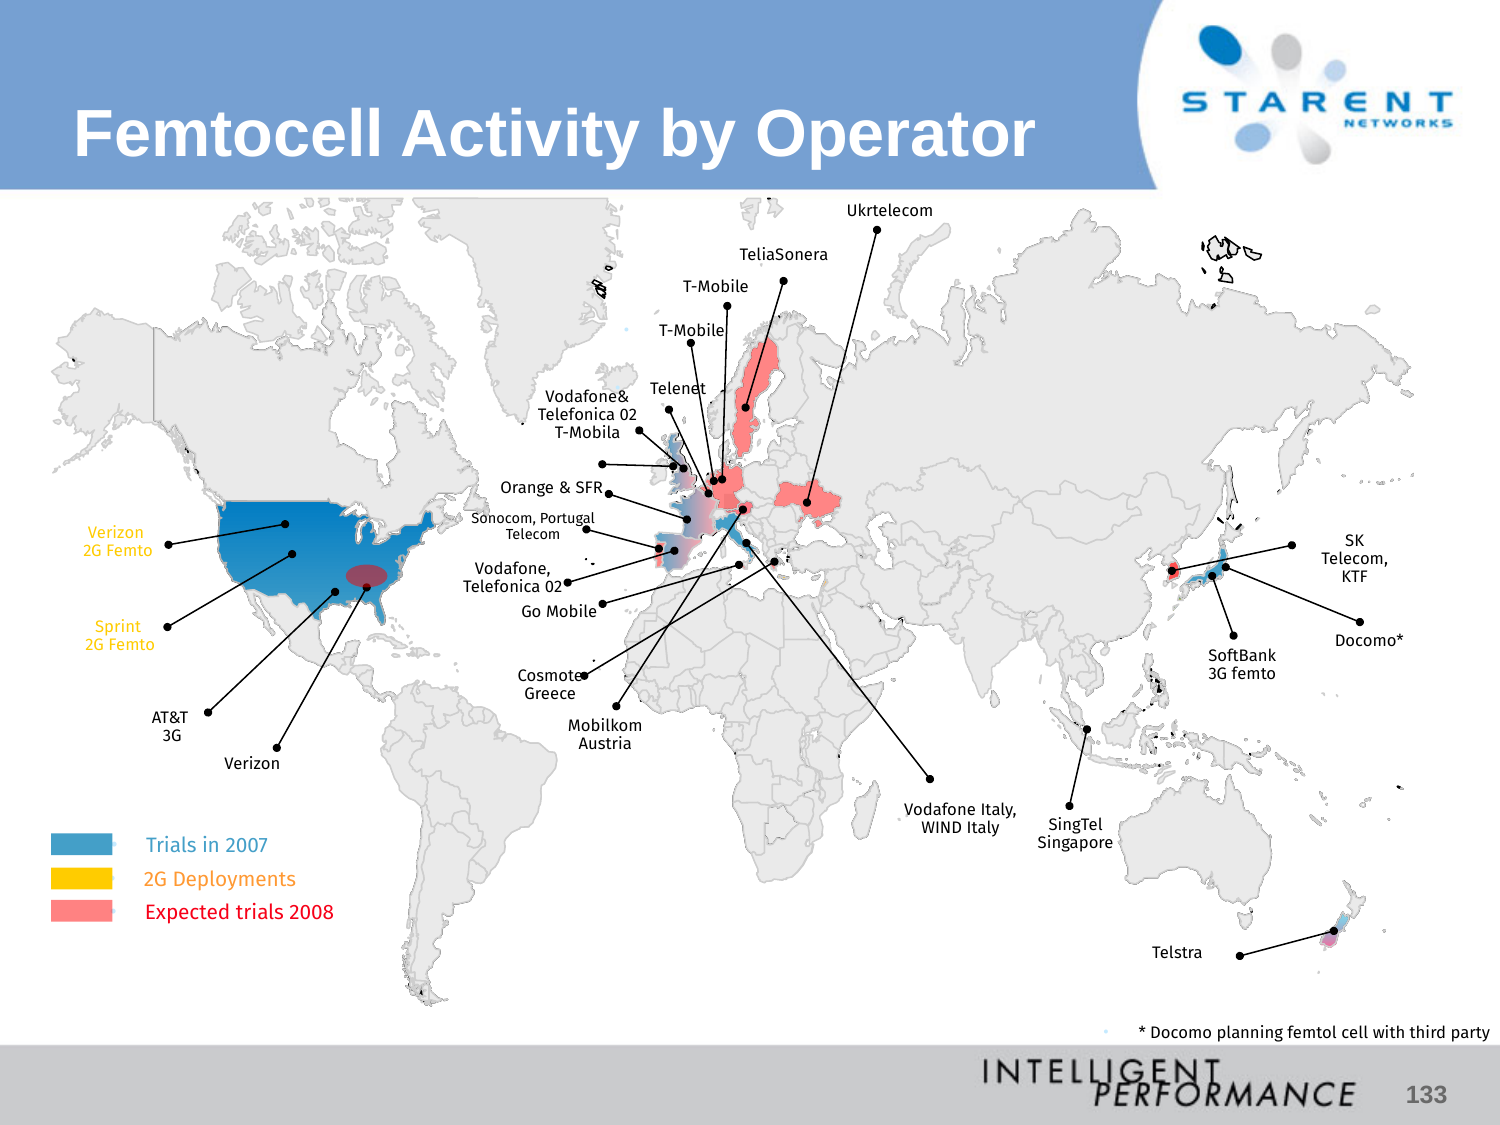

# Femtocell Activity by Operator

Ukrtelecom

TeliaSonera

T-Mobile

T-Mobile

Telenet
Vodafone&
Telefonica 02
T-Mobila

Orange & SFR

Sonocom, Portugal Telecom

Verizon
2G Femto

SK Telecom, KTF

Vodafone, Telefonica 02

Go Mobile

Sprint
2G Femto

Docomo*

SoftBank
3G femto

Cosmote Greece

AT&T
3G

Mobilkom Austria

Verizon

Vodafone Italy, WIND Italy

SingTel
Singapore

Trials in 2007

2G Deployments

Expected trials 2008

Telstra

* Docomo planning femtol cell with third party